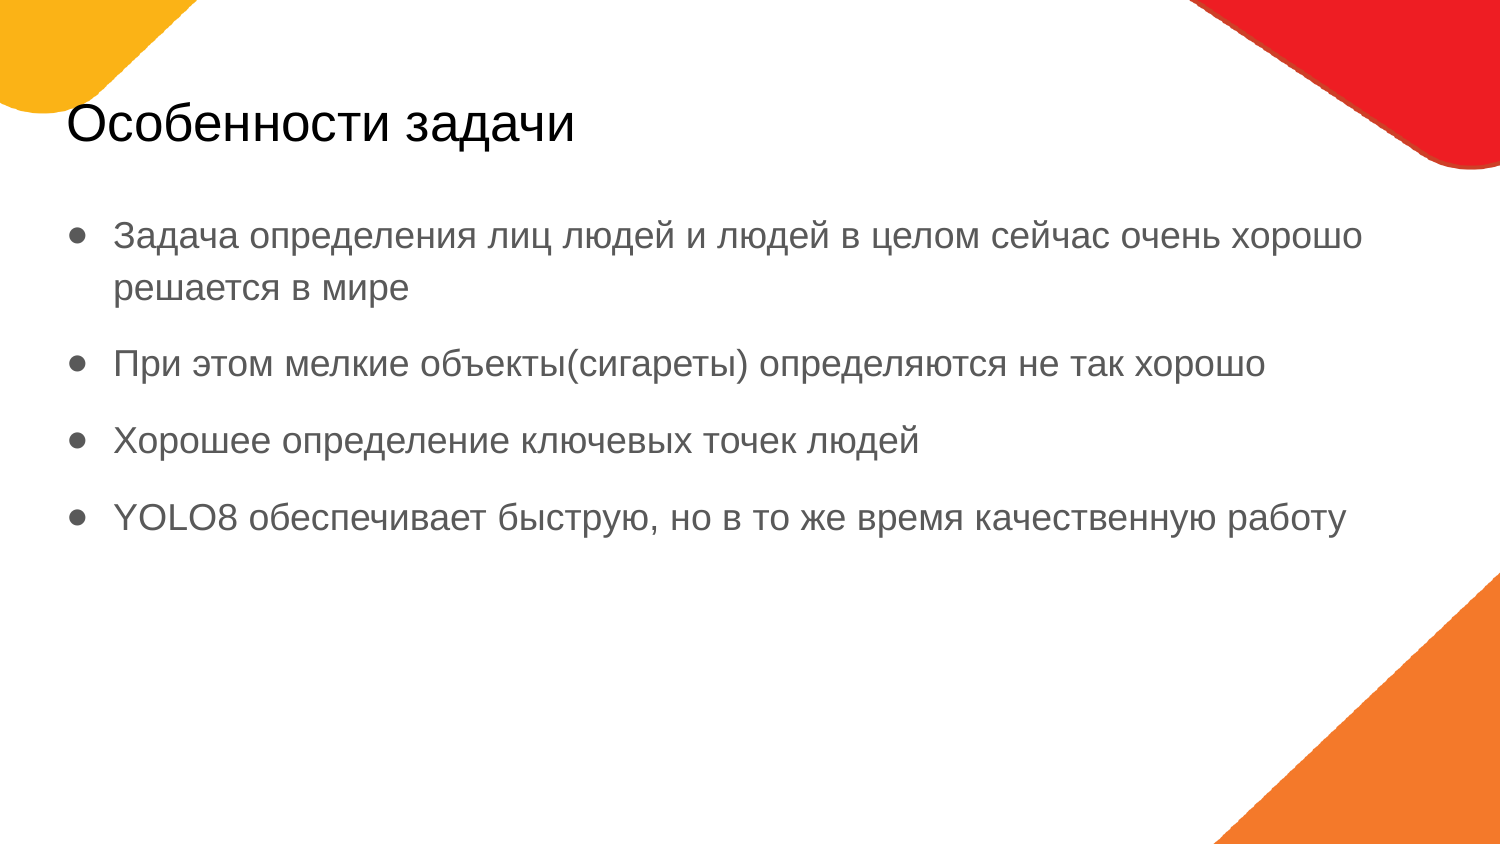

# Особенности задачи
Задача определения лиц людей и людей в целом сейчас очень хорошо решается в мире
При этом мелкие объекты(сигареты) определяются не так хорошо
Хорошее определение ключевых точек людей
YOLO8 обеспечивает быструю, но в то же время качественную работу